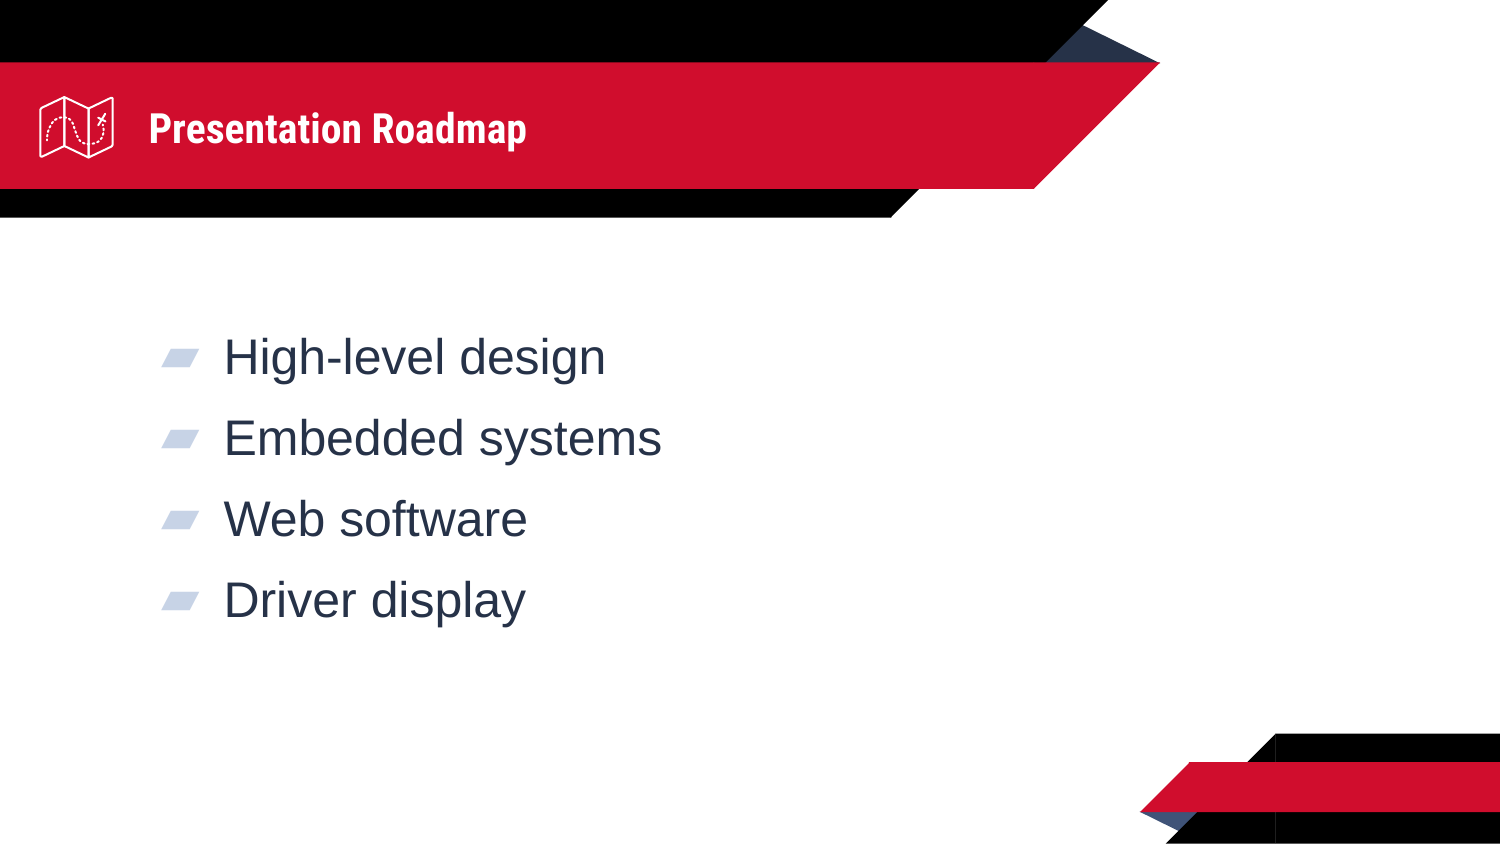

# Presentation Roadmap

High-level design
Embedded systems
Web software
Driver display